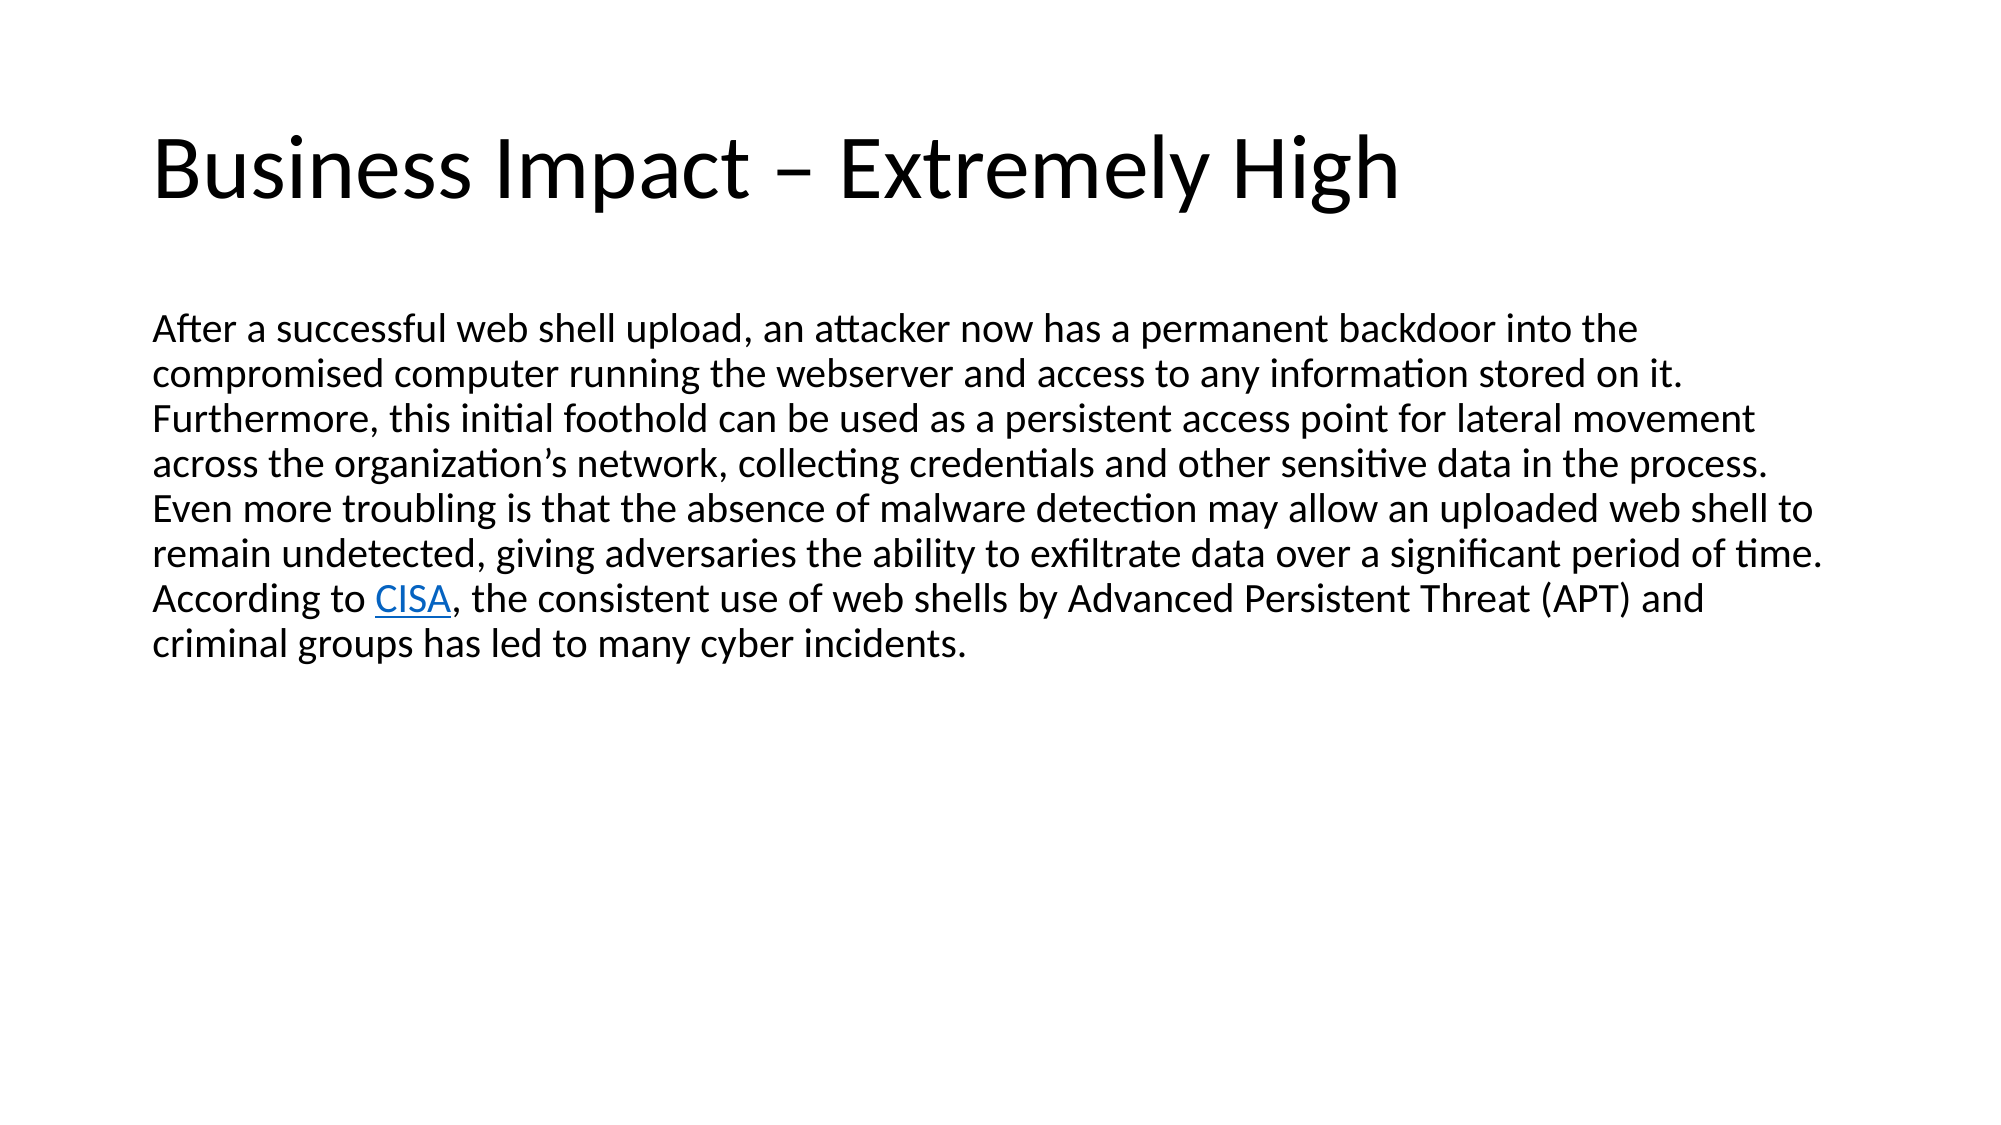

# Business Impact – Extremely High
After a successful web shell upload, an attacker now has a permanent backdoor into the compromised computer running the webserver and access to any information stored on it. Furthermore, this initial foothold can be used as a persistent access point for lateral movement across the organization’s network, collecting credentials and other sensitive data in the process. Even more troubling is that the absence of malware detection may allow an uploaded web shell to remain undetected, giving adversaries the ability to exfiltrate data over a significant period of time. According to CISA, the consistent use of web shells by Advanced Persistent Threat (APT) and criminal groups has led to many cyber incidents.